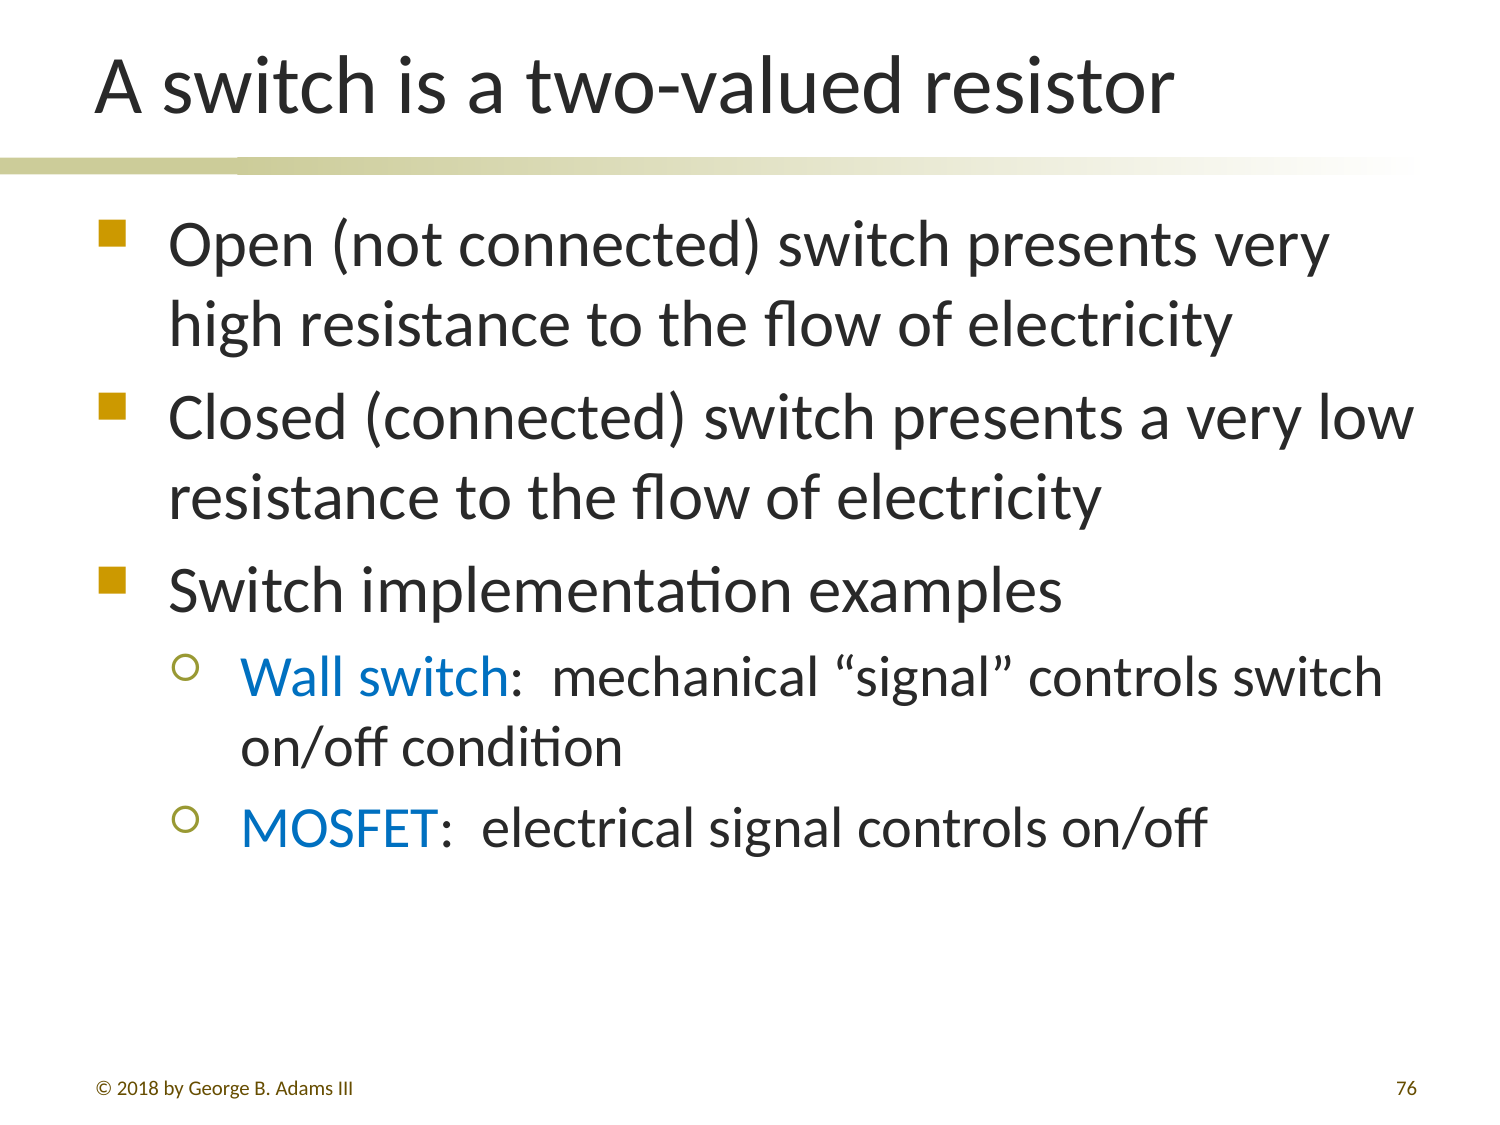

# A switch is a two-valued resistor
Open (not connected) switch presents very high resistance to the flow of electricity
Closed (connected) switch presents a very low resistance to the flow of electricity
Switch implementation examples
Wall switch:  mechanical “signal” controls switch on/off condition
MOSFET:  electrical signal controls on/off
© 2018 by George B. Adams III
76